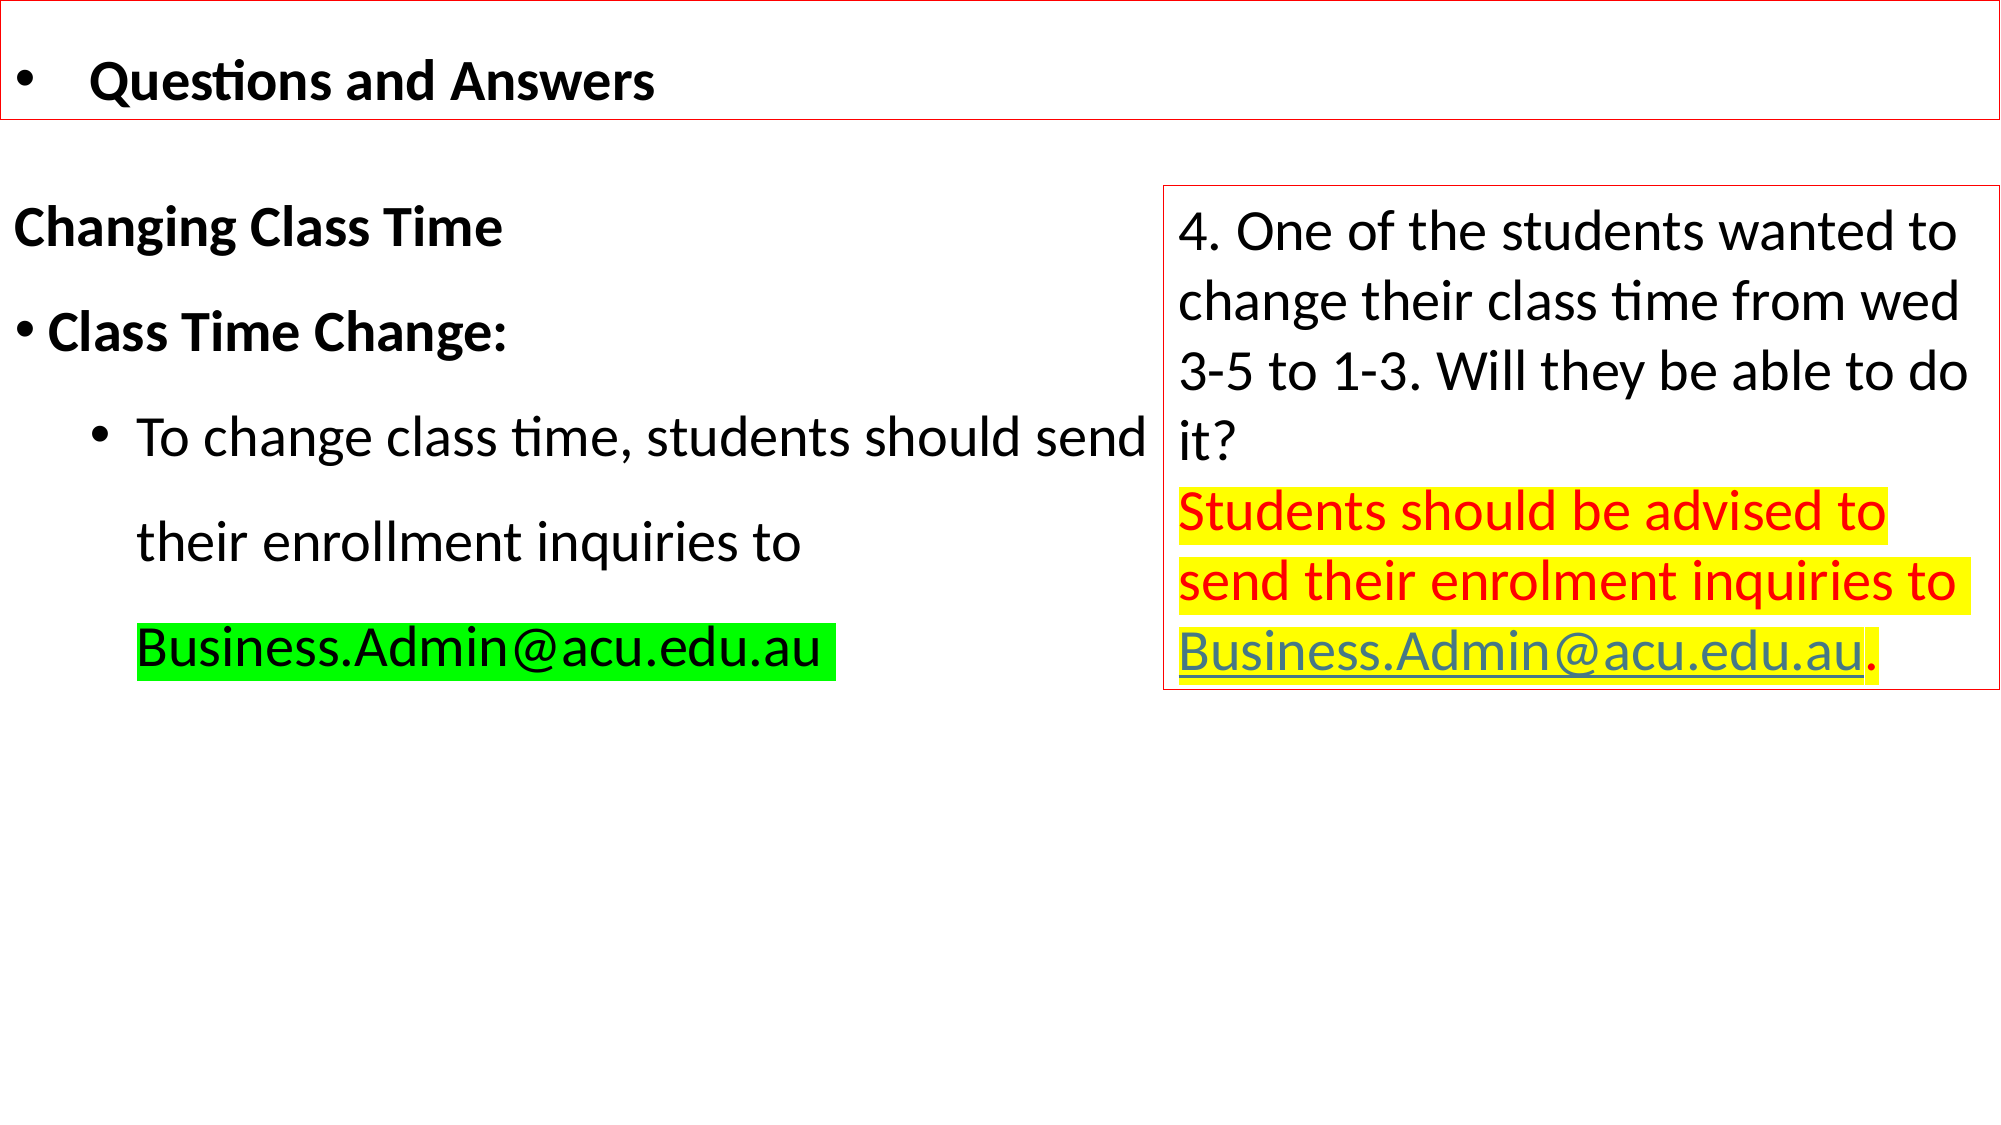

Questions and Answers
Changing Class Time
 Class Time Change:
To change class time, students should send their enrollment inquiries to Business.Admin@acu.edu.au
4. One of the students wanted to change their class time from wed 3-5 to 1-3. Will they be able to do it?
Students should be advised to send their enrolment inquiries to Business.Admin@acu.edu.au.